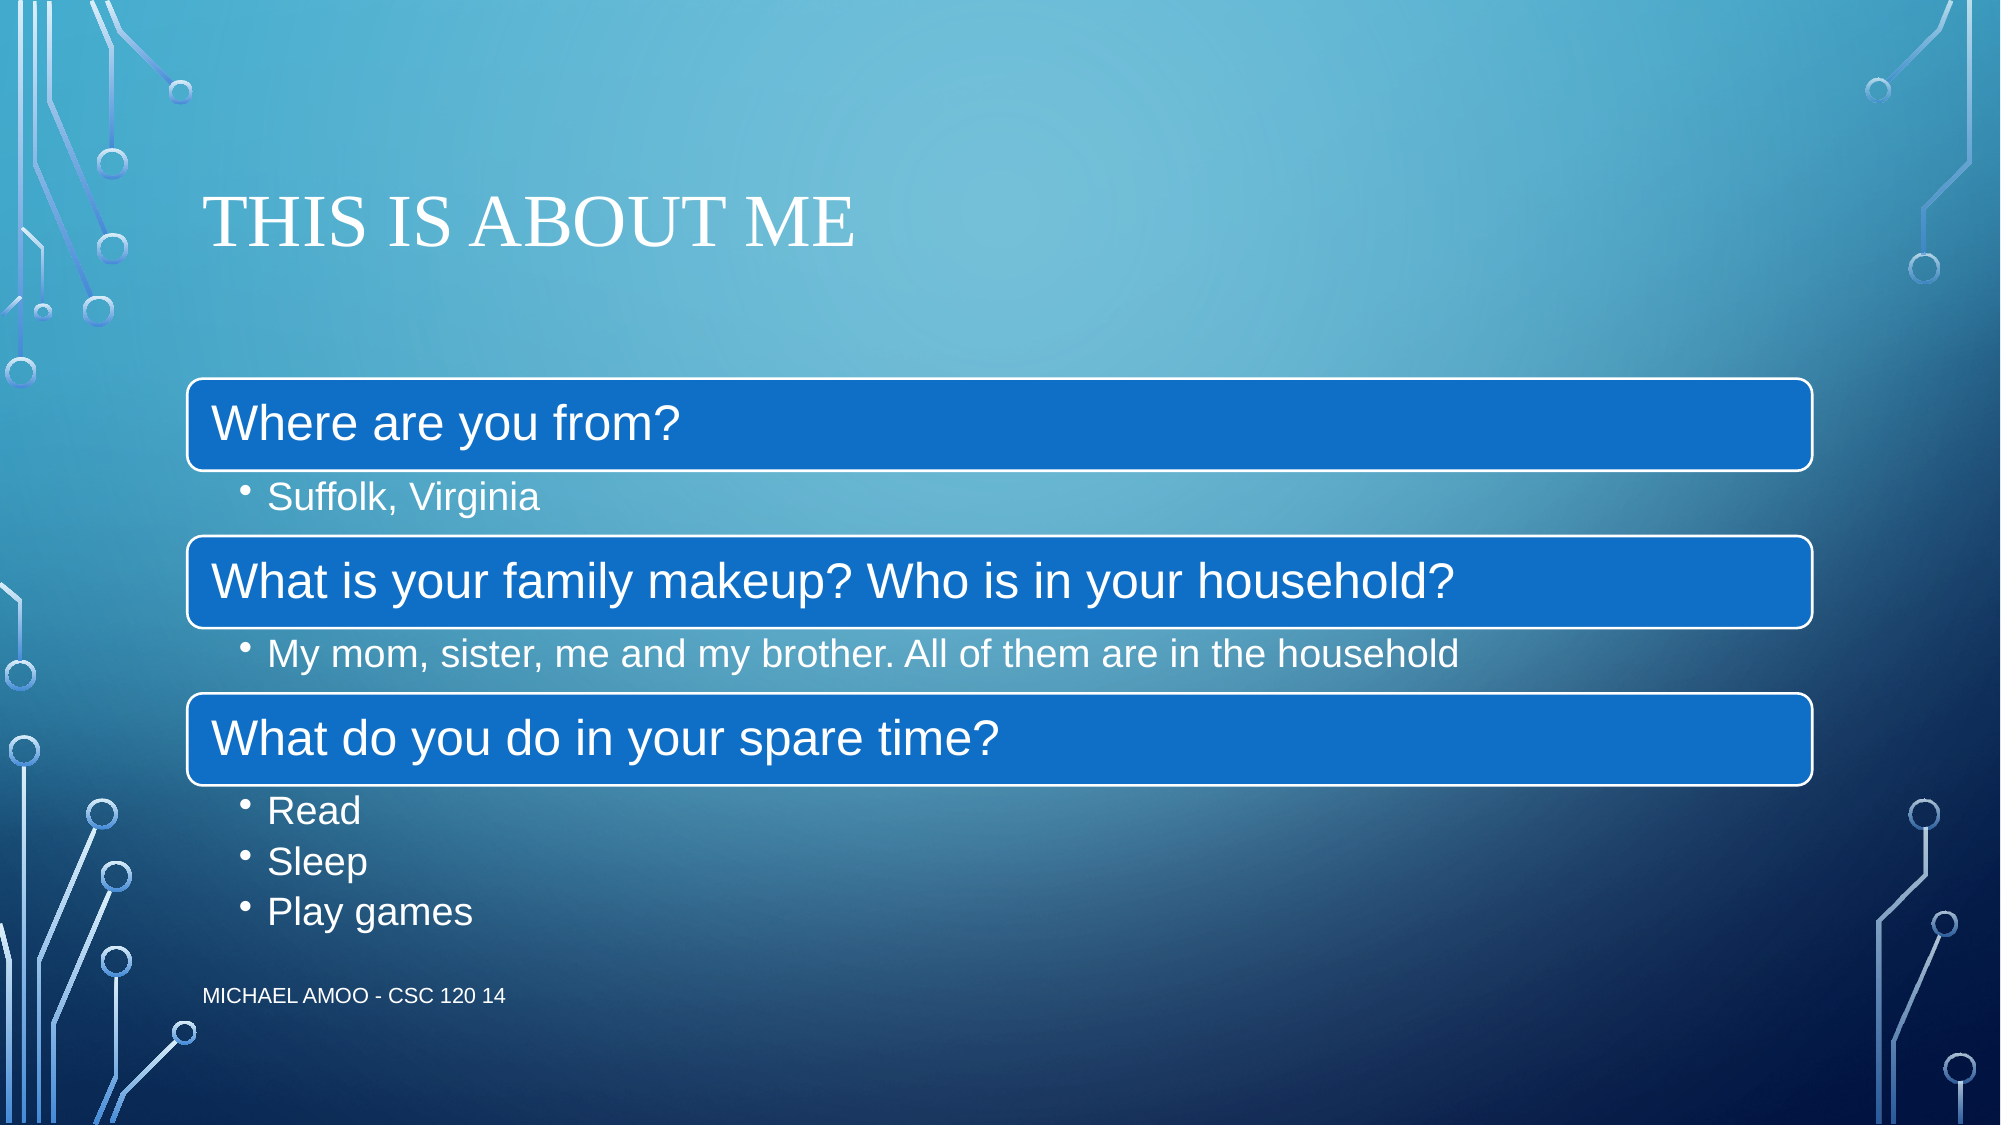

# This is about me
Where are you from?
Suffolk, Virginia
What is your family makeup? Who is in your household?
My mom, sister, me and my brother. All of them are in the household
What do you do in your spare time?
Read
Sleep
Play games
Michael Amoo - CSC 120 14